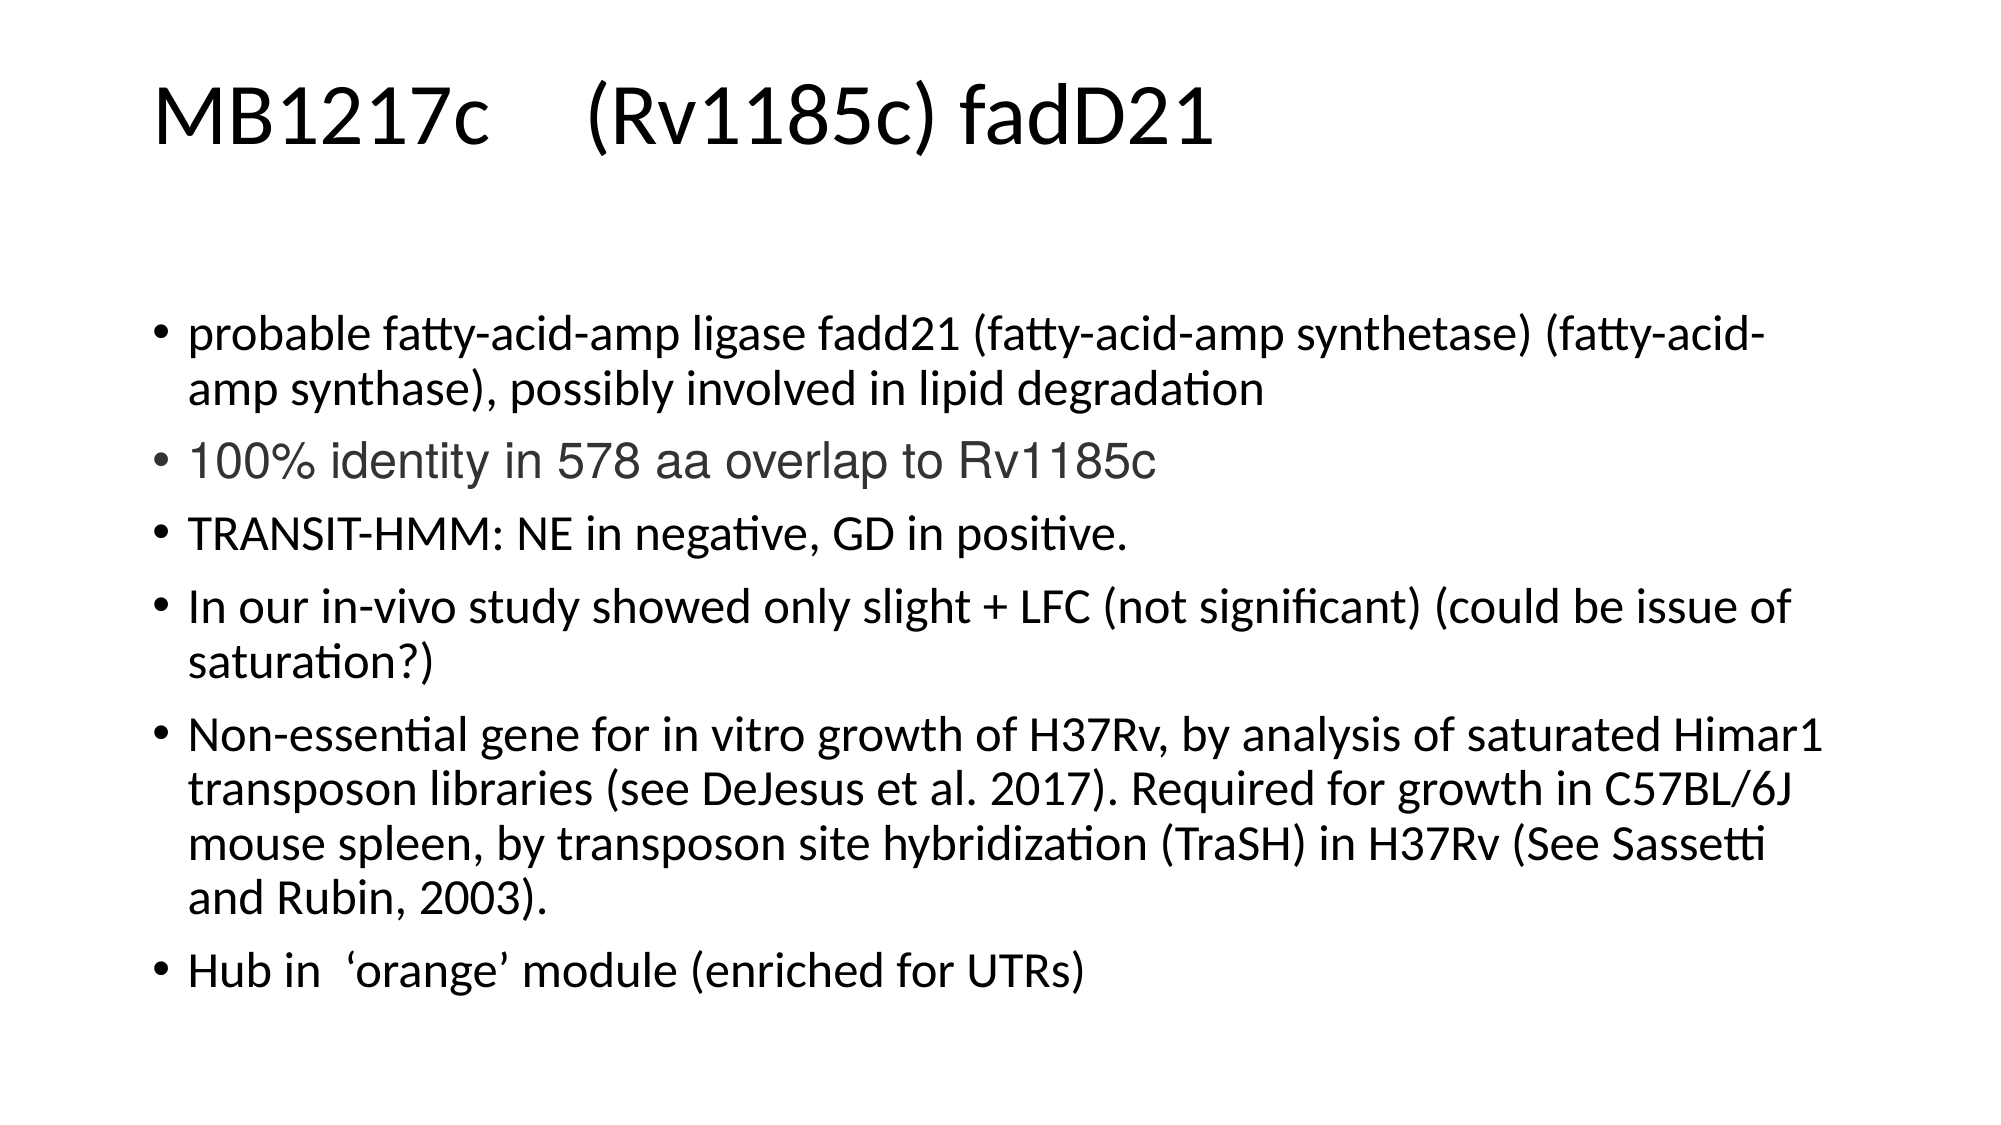

# MB1217c	(Rv1185c) fadD21
probable fatty-acid-amp ligase fadd21 (fatty-acid-amp synthetase) (fatty-acid-amp synthase), possibly involved in lipid degradation
100% identity in 578 aa overlap to Rv1185c
TRANSIT-HMM: NE in negative, GD in positive.
In our in-vivo study showed only slight + LFC (not significant) (could be issue of saturation?)
Non-essential gene for in vitro growth of H37Rv, by analysis of saturated Himar1 transposon libraries (see DeJesus et al. 2017). Required for growth in C57BL/6J mouse spleen, by transposon site hybridization (TraSH) in H37Rv (See Sassetti and Rubin, 2003).
Hub in  ‘orange’ module (enriched for UTRs)